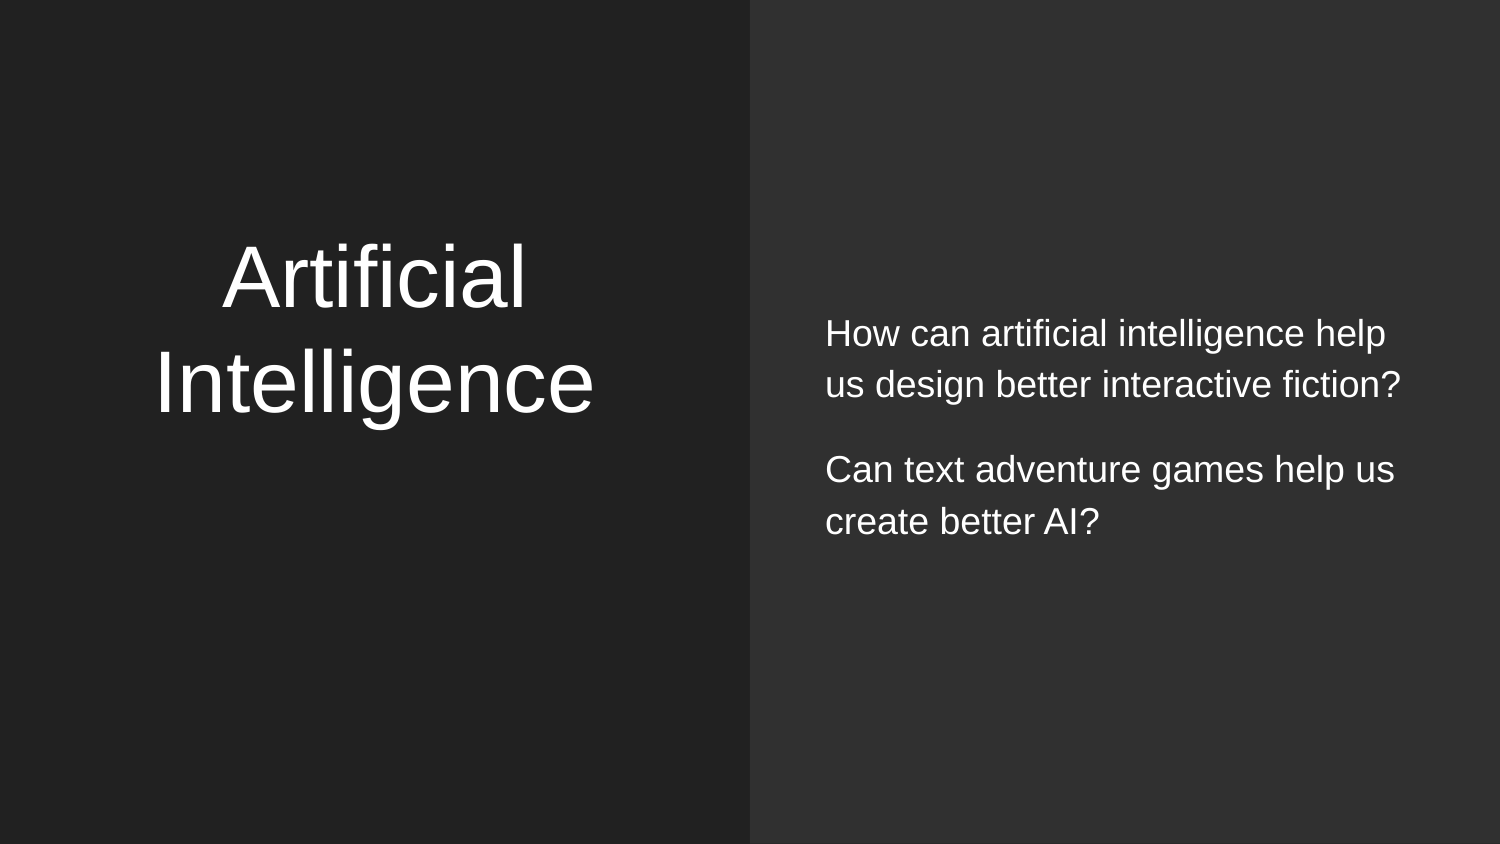

How can artificial intelligence help us design better interactive fiction?
Can text adventure games help us create better AI?
# Artificial Intelligence